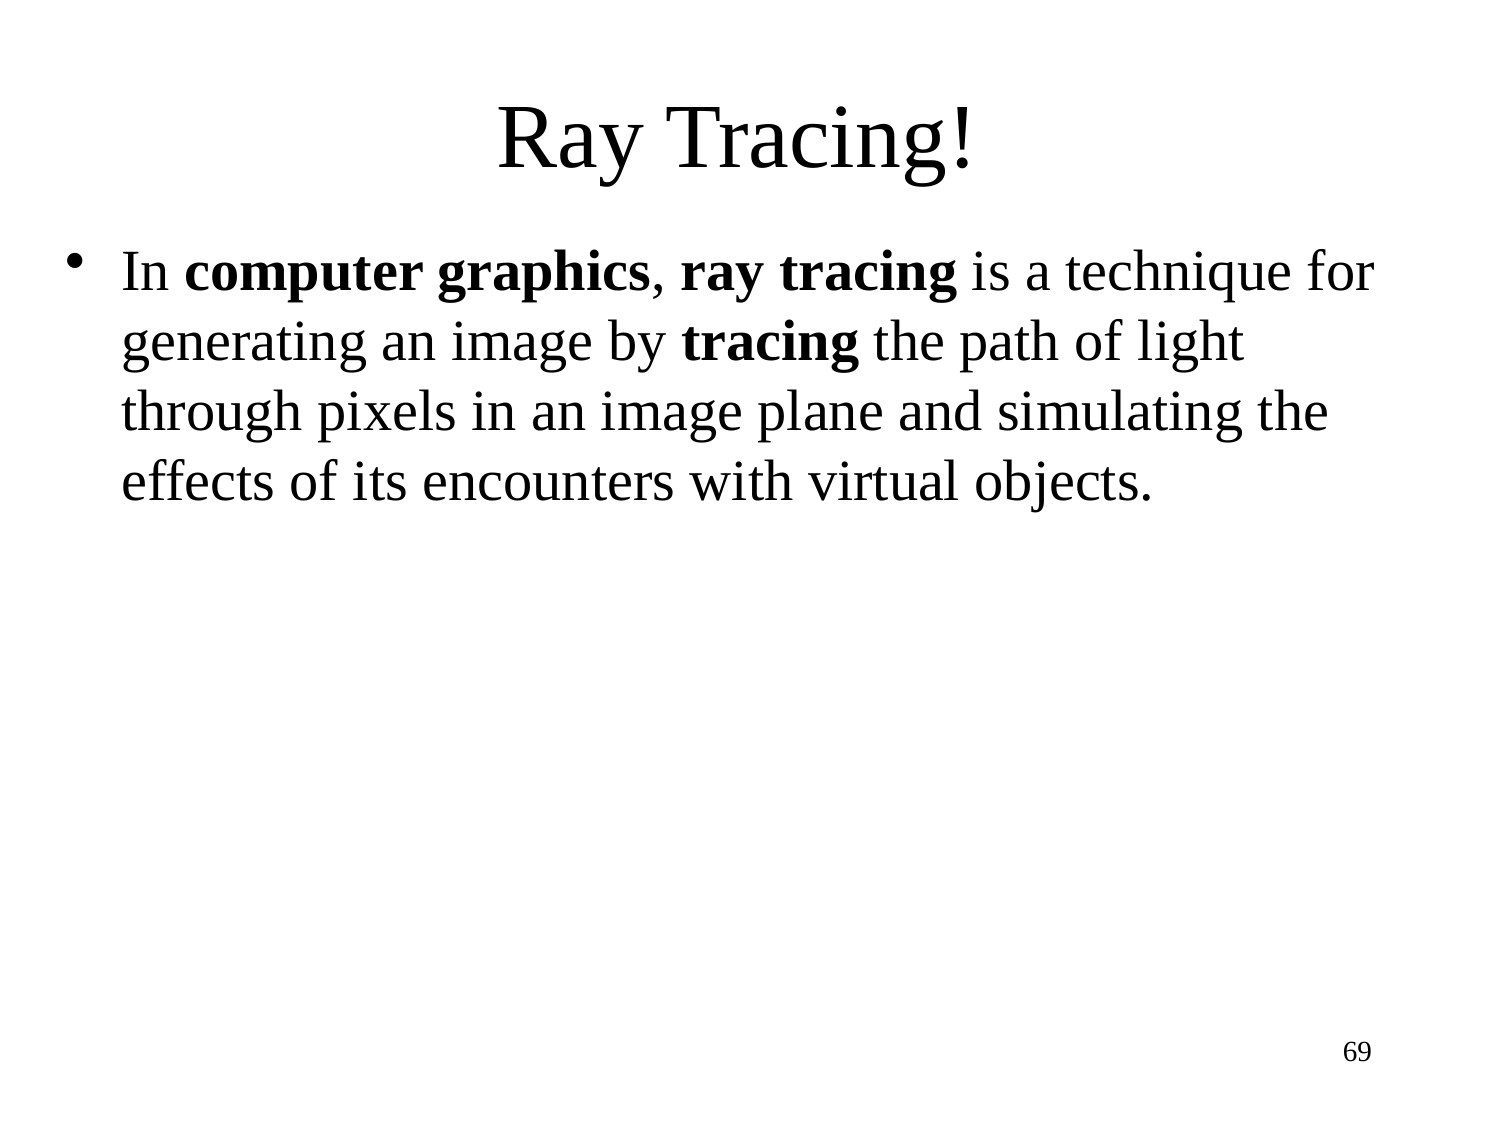

# Ray Tracing!
In computer graphics, ray tracing is a technique for generating an image by tracing the path of light through pixels in an image plane and simulating the effects of its encounters with virtual objects.
69